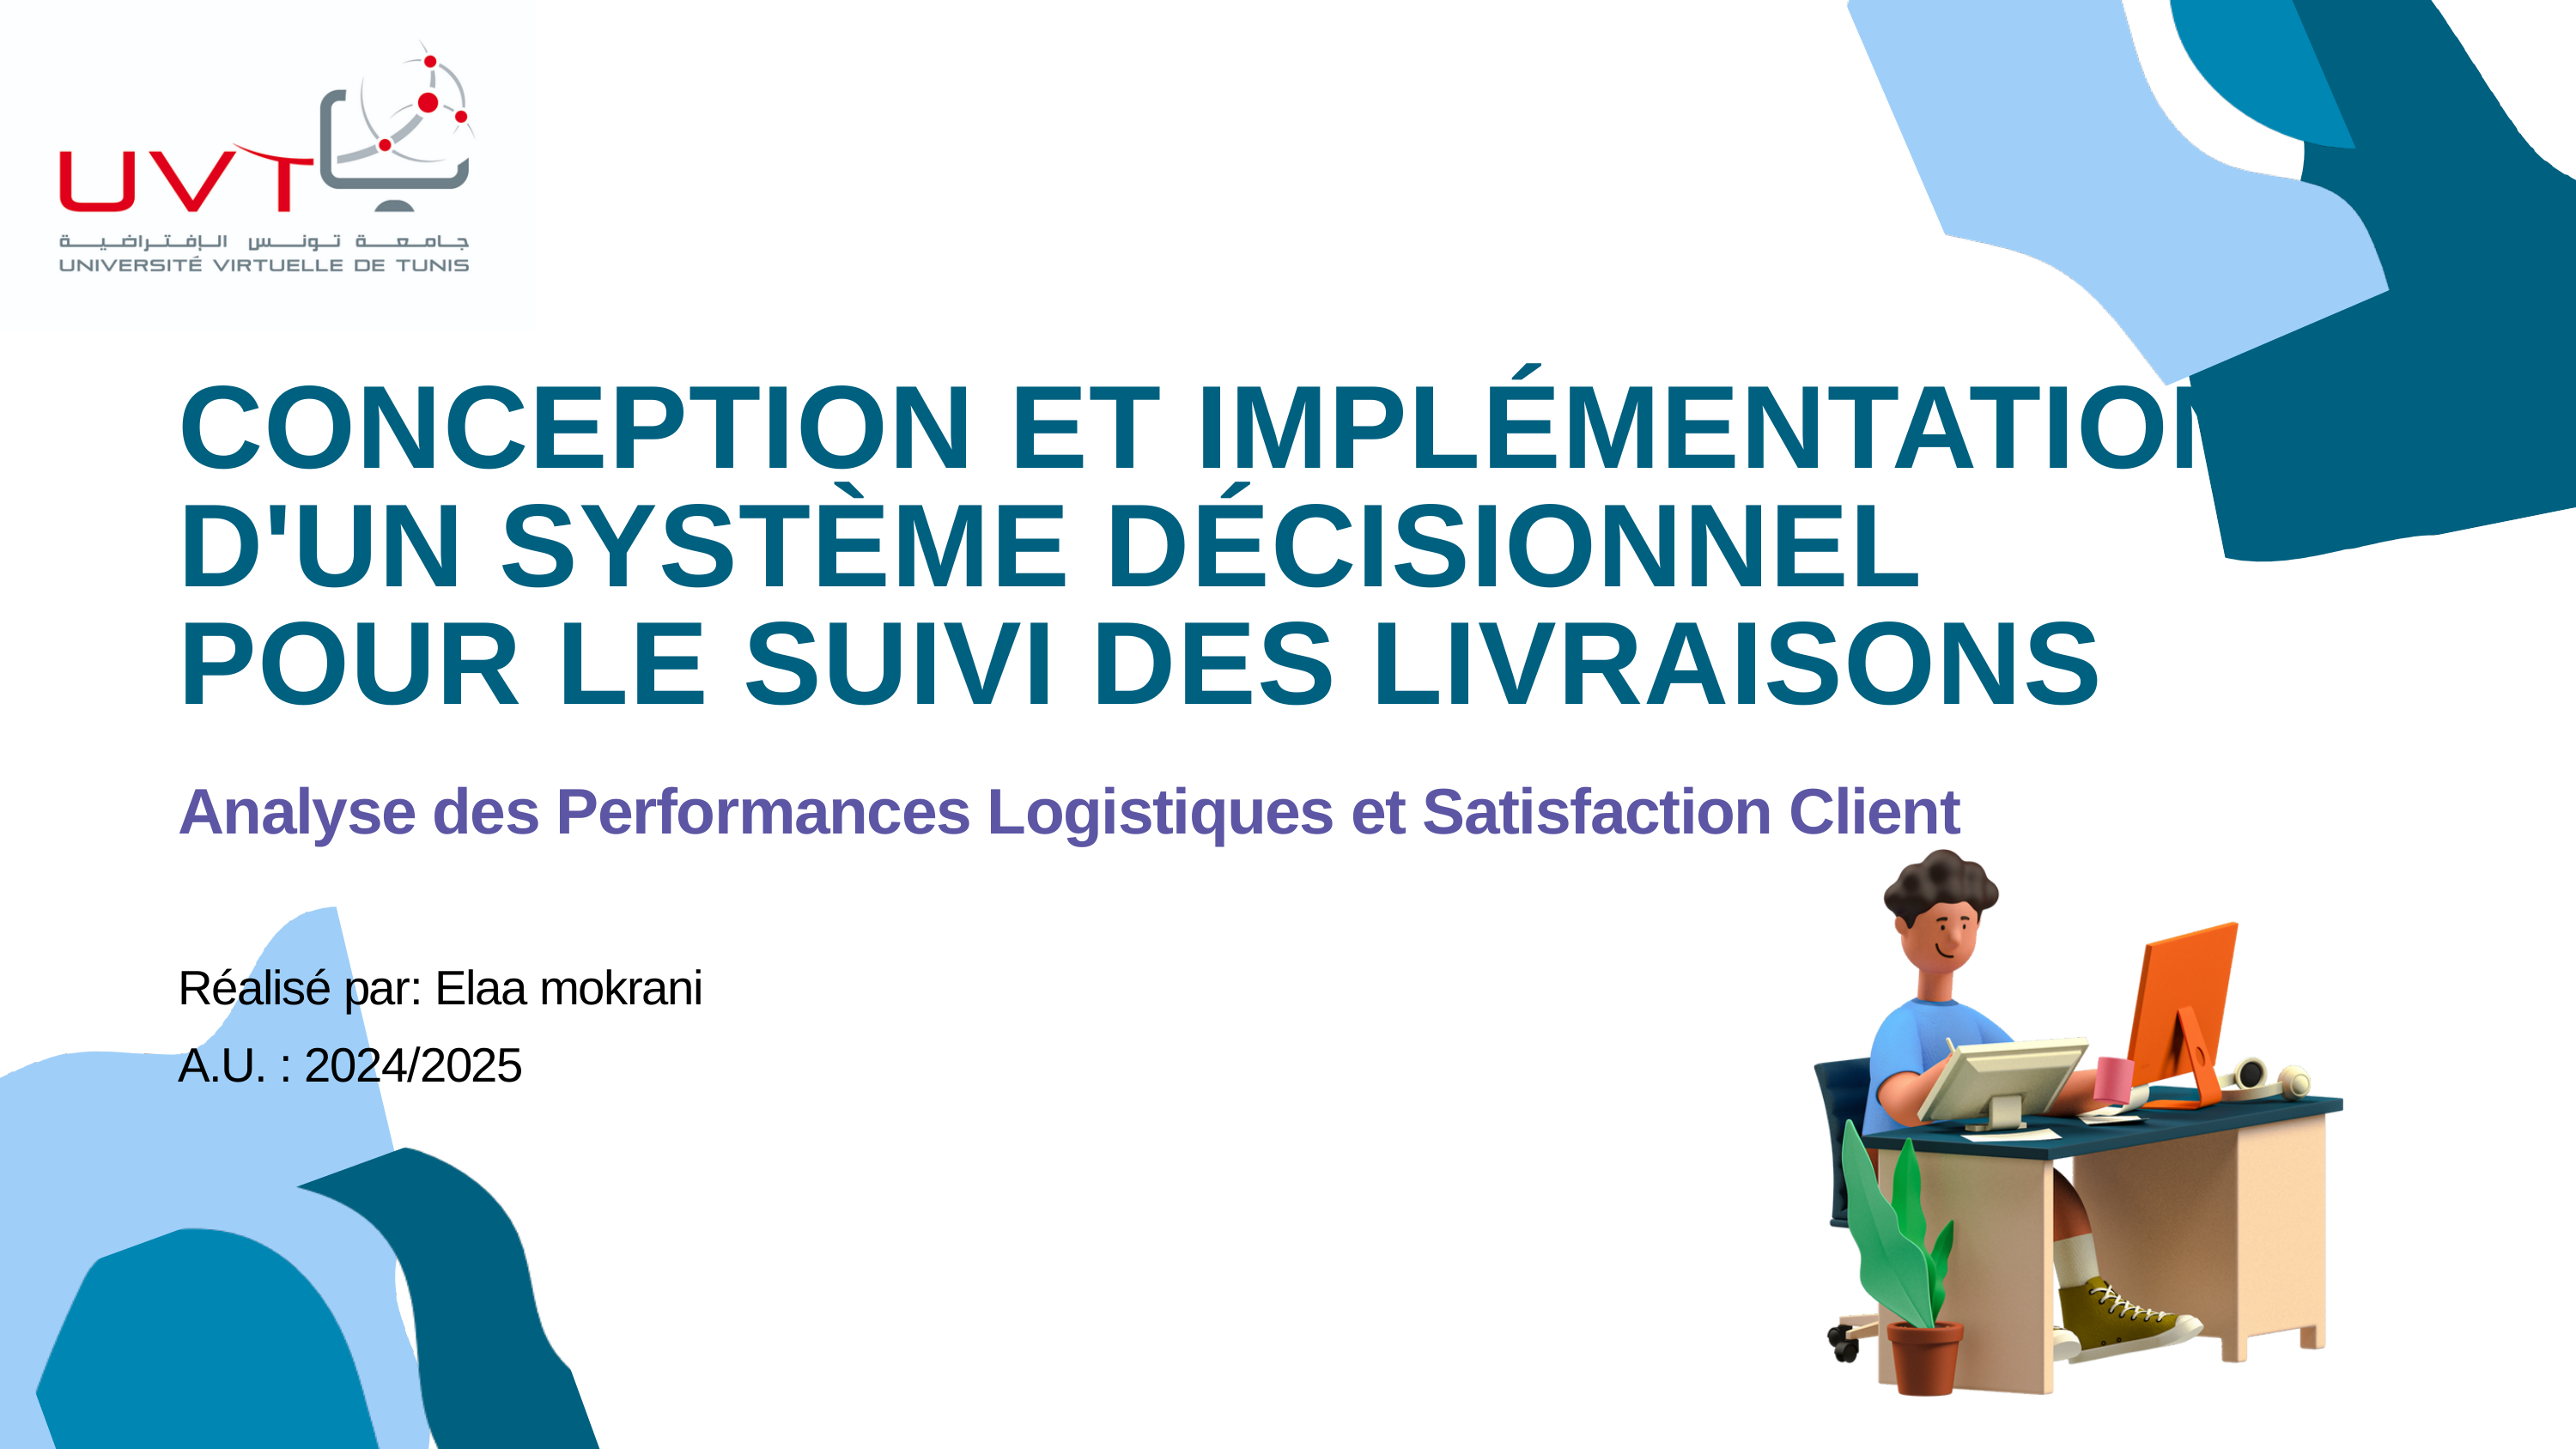

CONCEPTION ET IMPLÉMENTATION D'UN SYSTÈME DÉCISIONNEL POUR LE SUIVI DES LIVRAISONS

Analyse des Performances Logistiques et Satisfaction Client

Réalisé par: Elaa mokrani
A.U. : 2024/2025